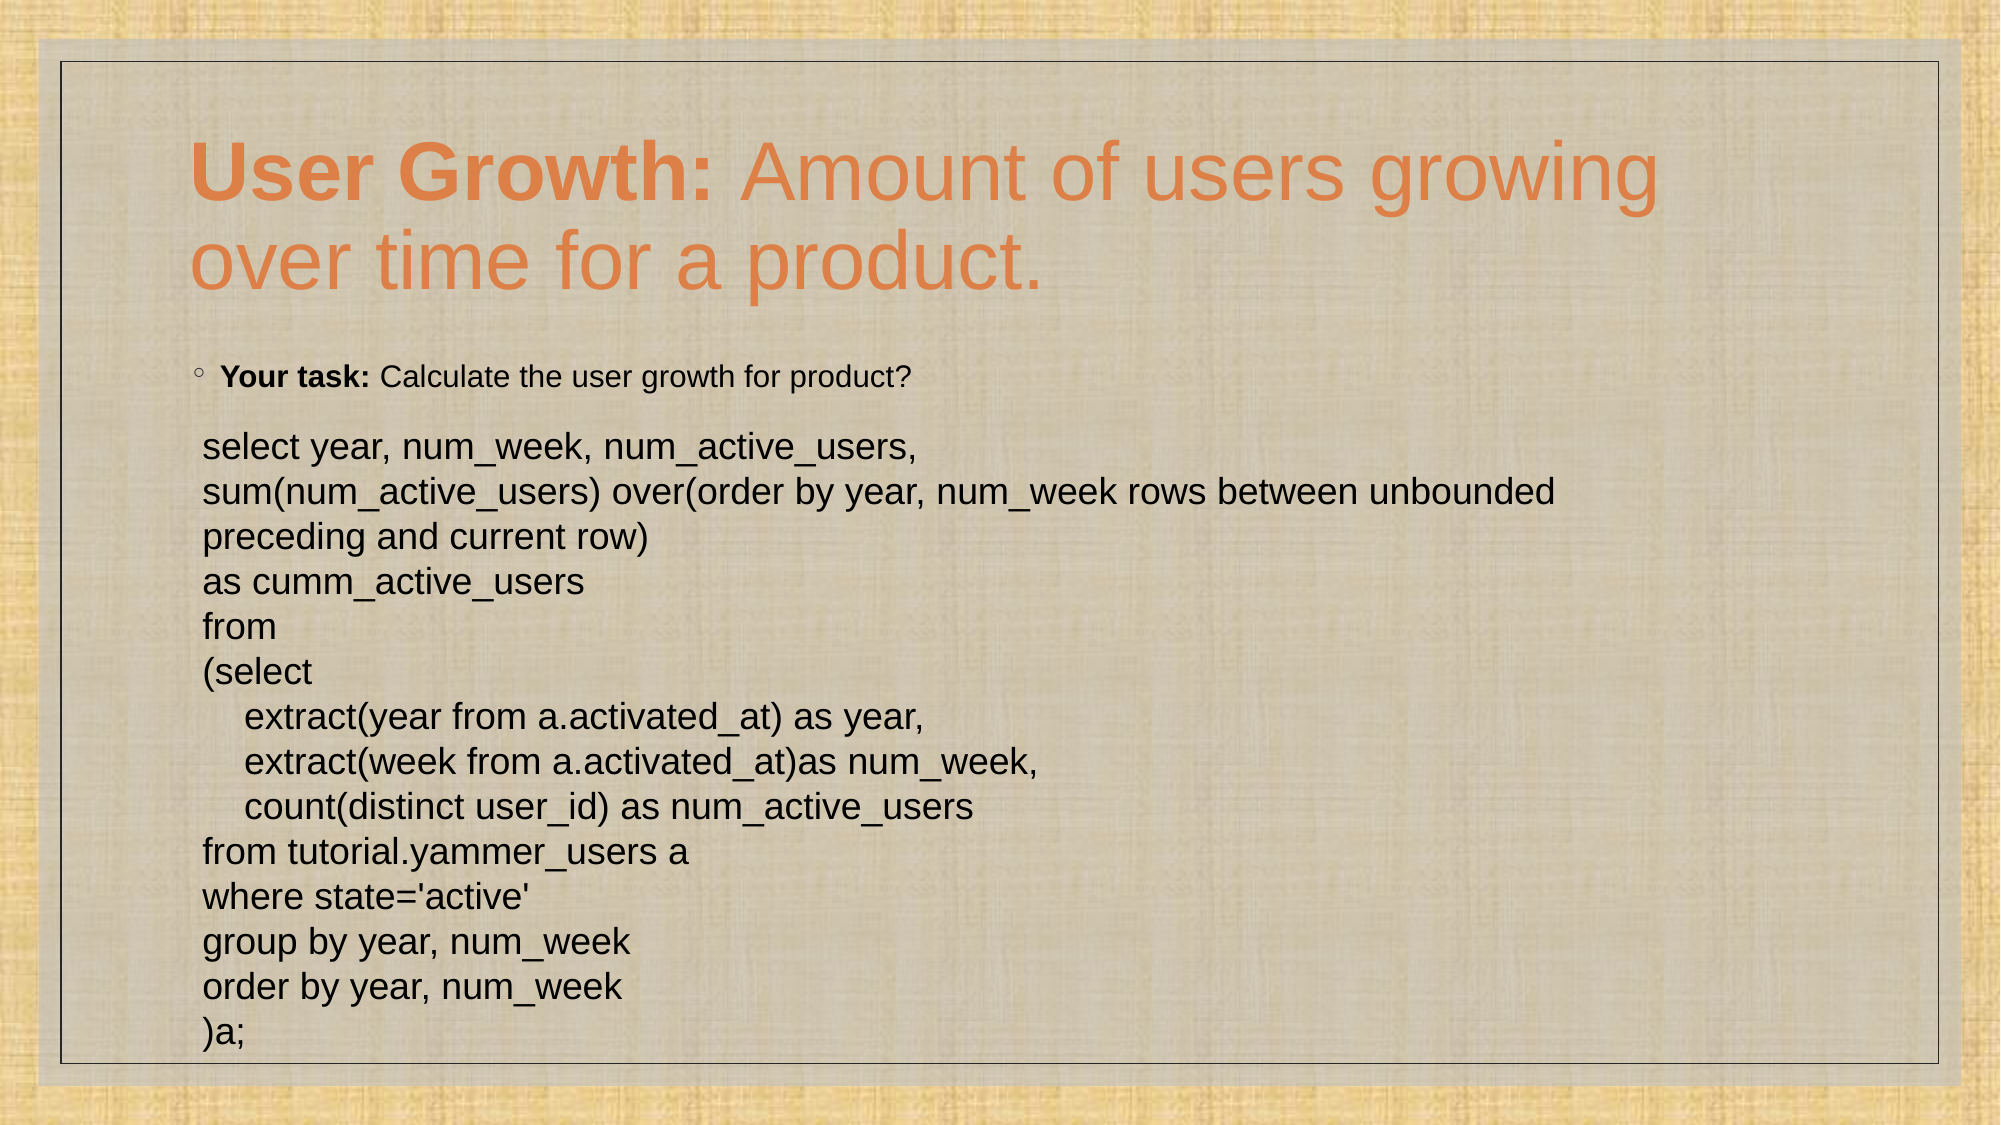

# User Growth: Amount of users growing over time for a product.
Your task: Calculate the user growth for product?
select year, num_week, num_active_users,
sum(num_active_users) over(order by year, num_week rows between unbounded preceding and current row)
as cumm_active_users
from
(select
    extract(year from a.activated_at) as year,
    extract(week from a.activated_at)as num_week,
    count(distinct user_id) as num_active_users
from tutorial.yammer_users a
where state='active'
group by year, num_week
order by year, num_week
)a;